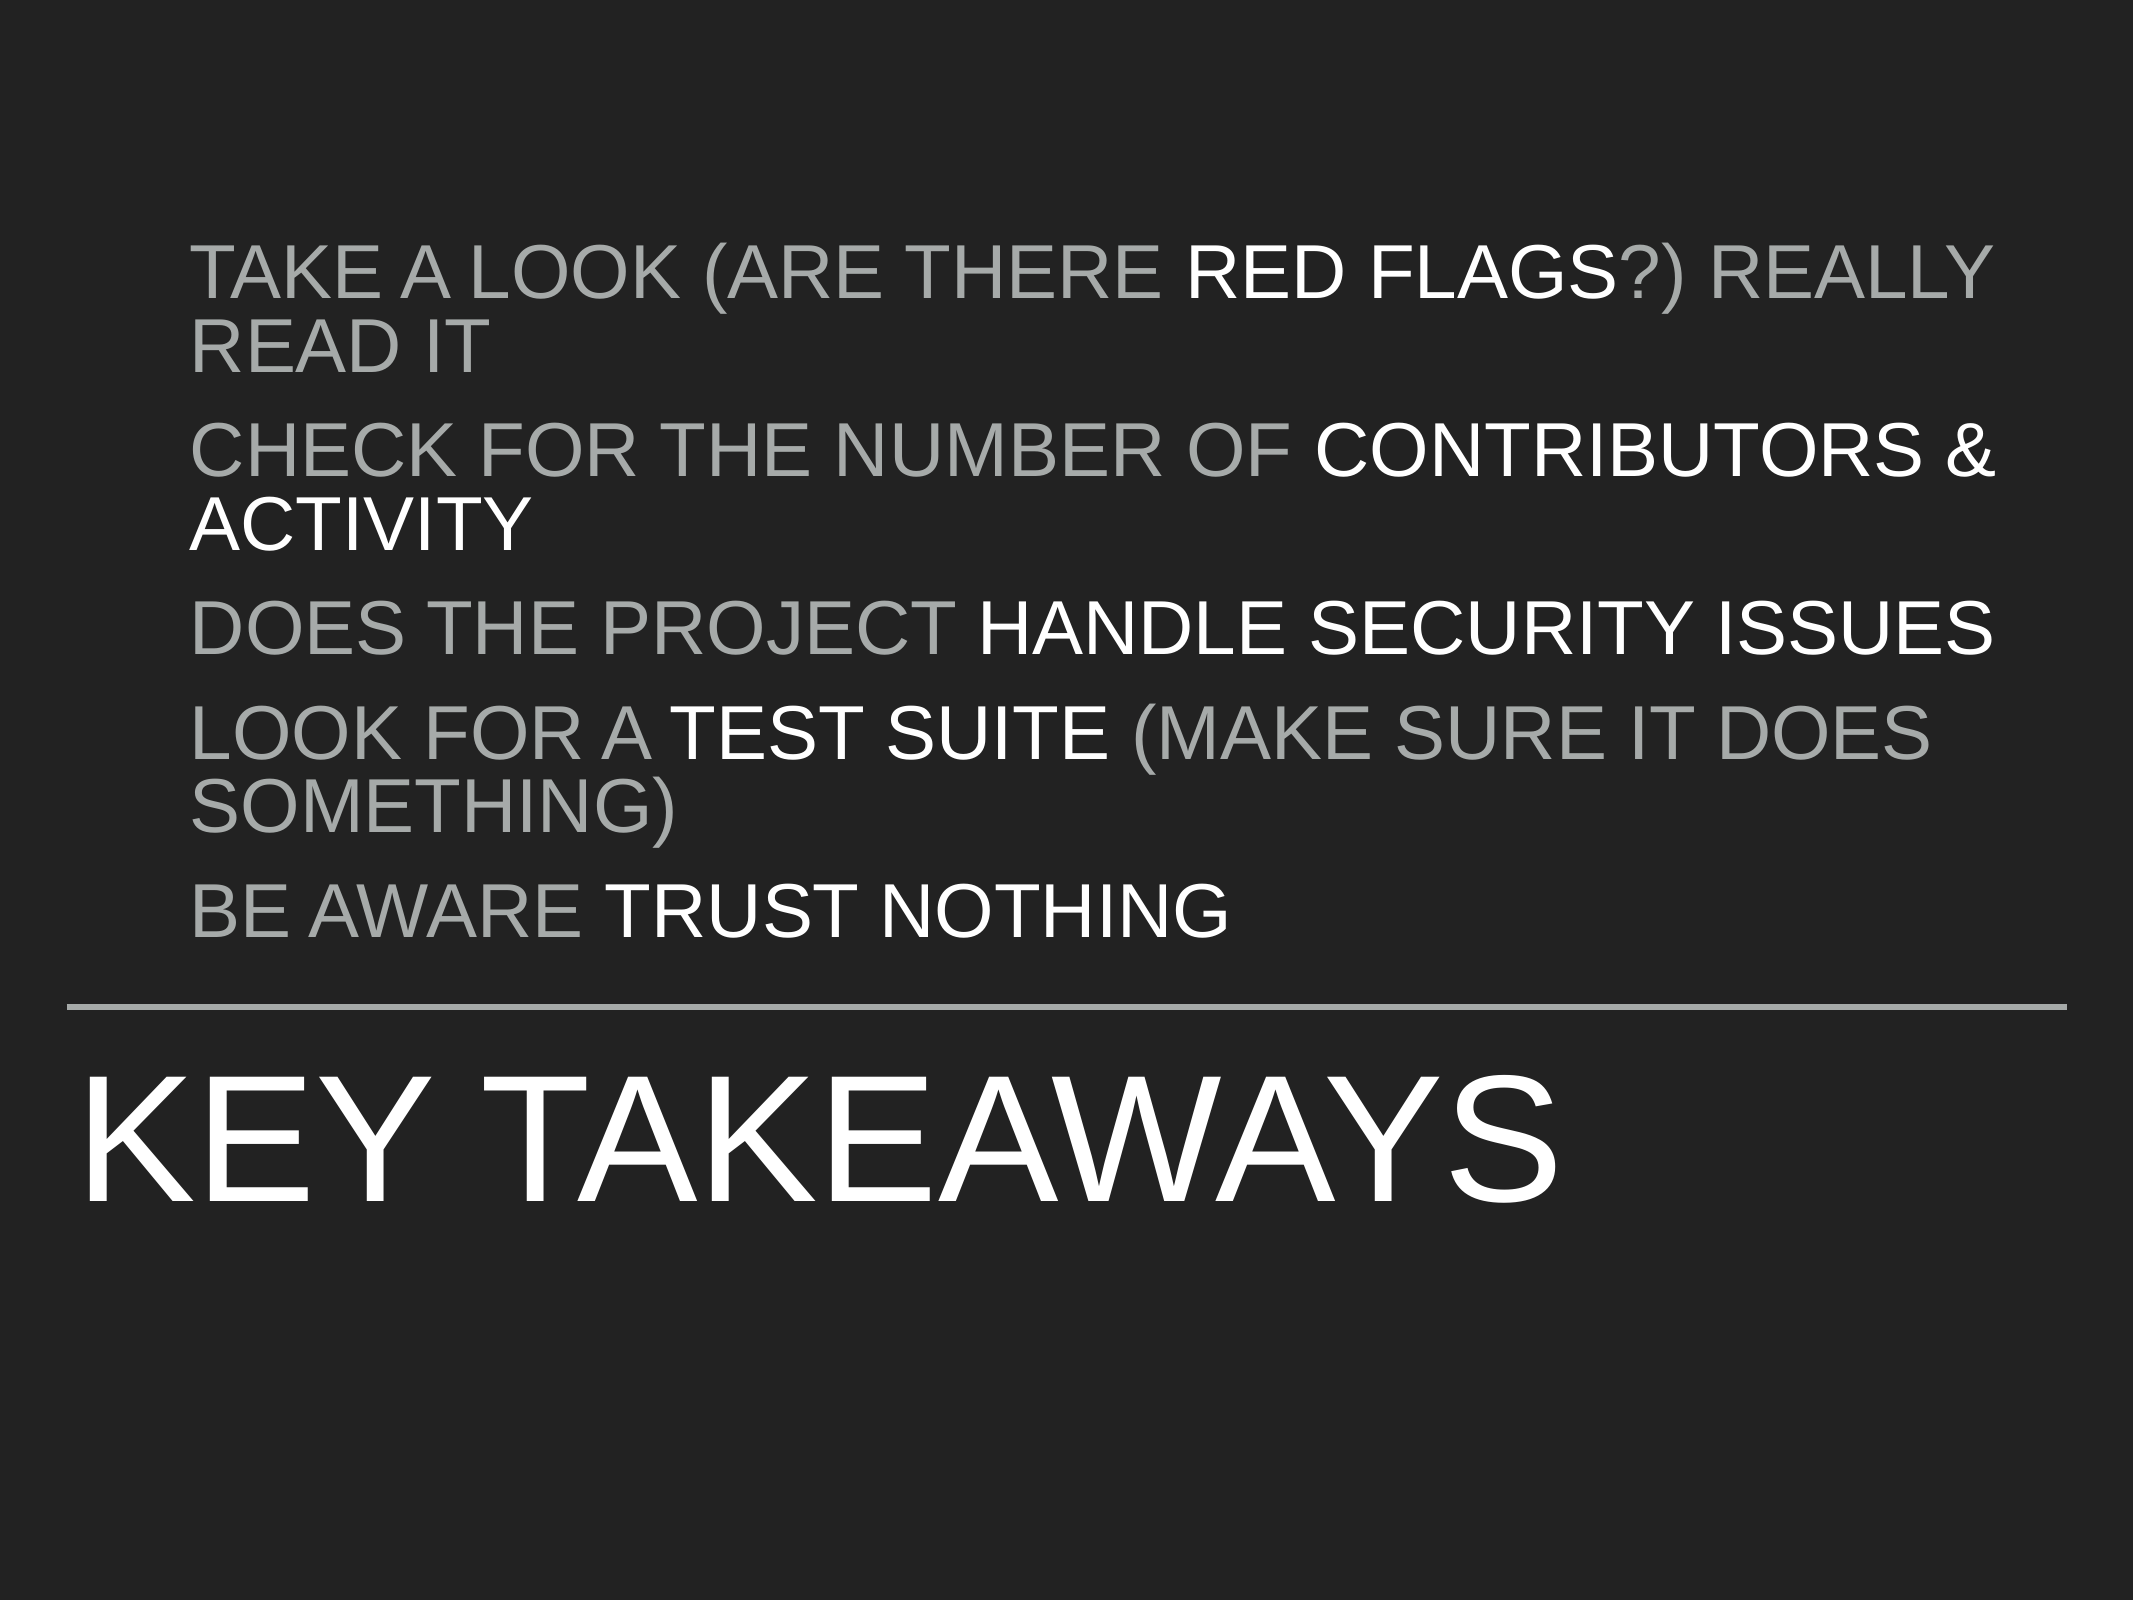

Take a look (Are there red Flags?) Really Read it
Check for the number of contributors & activity
Does the project handle security issues
Look for a test suite (make sure it does something)
Be aware Trust nothing
# Key Takeaways